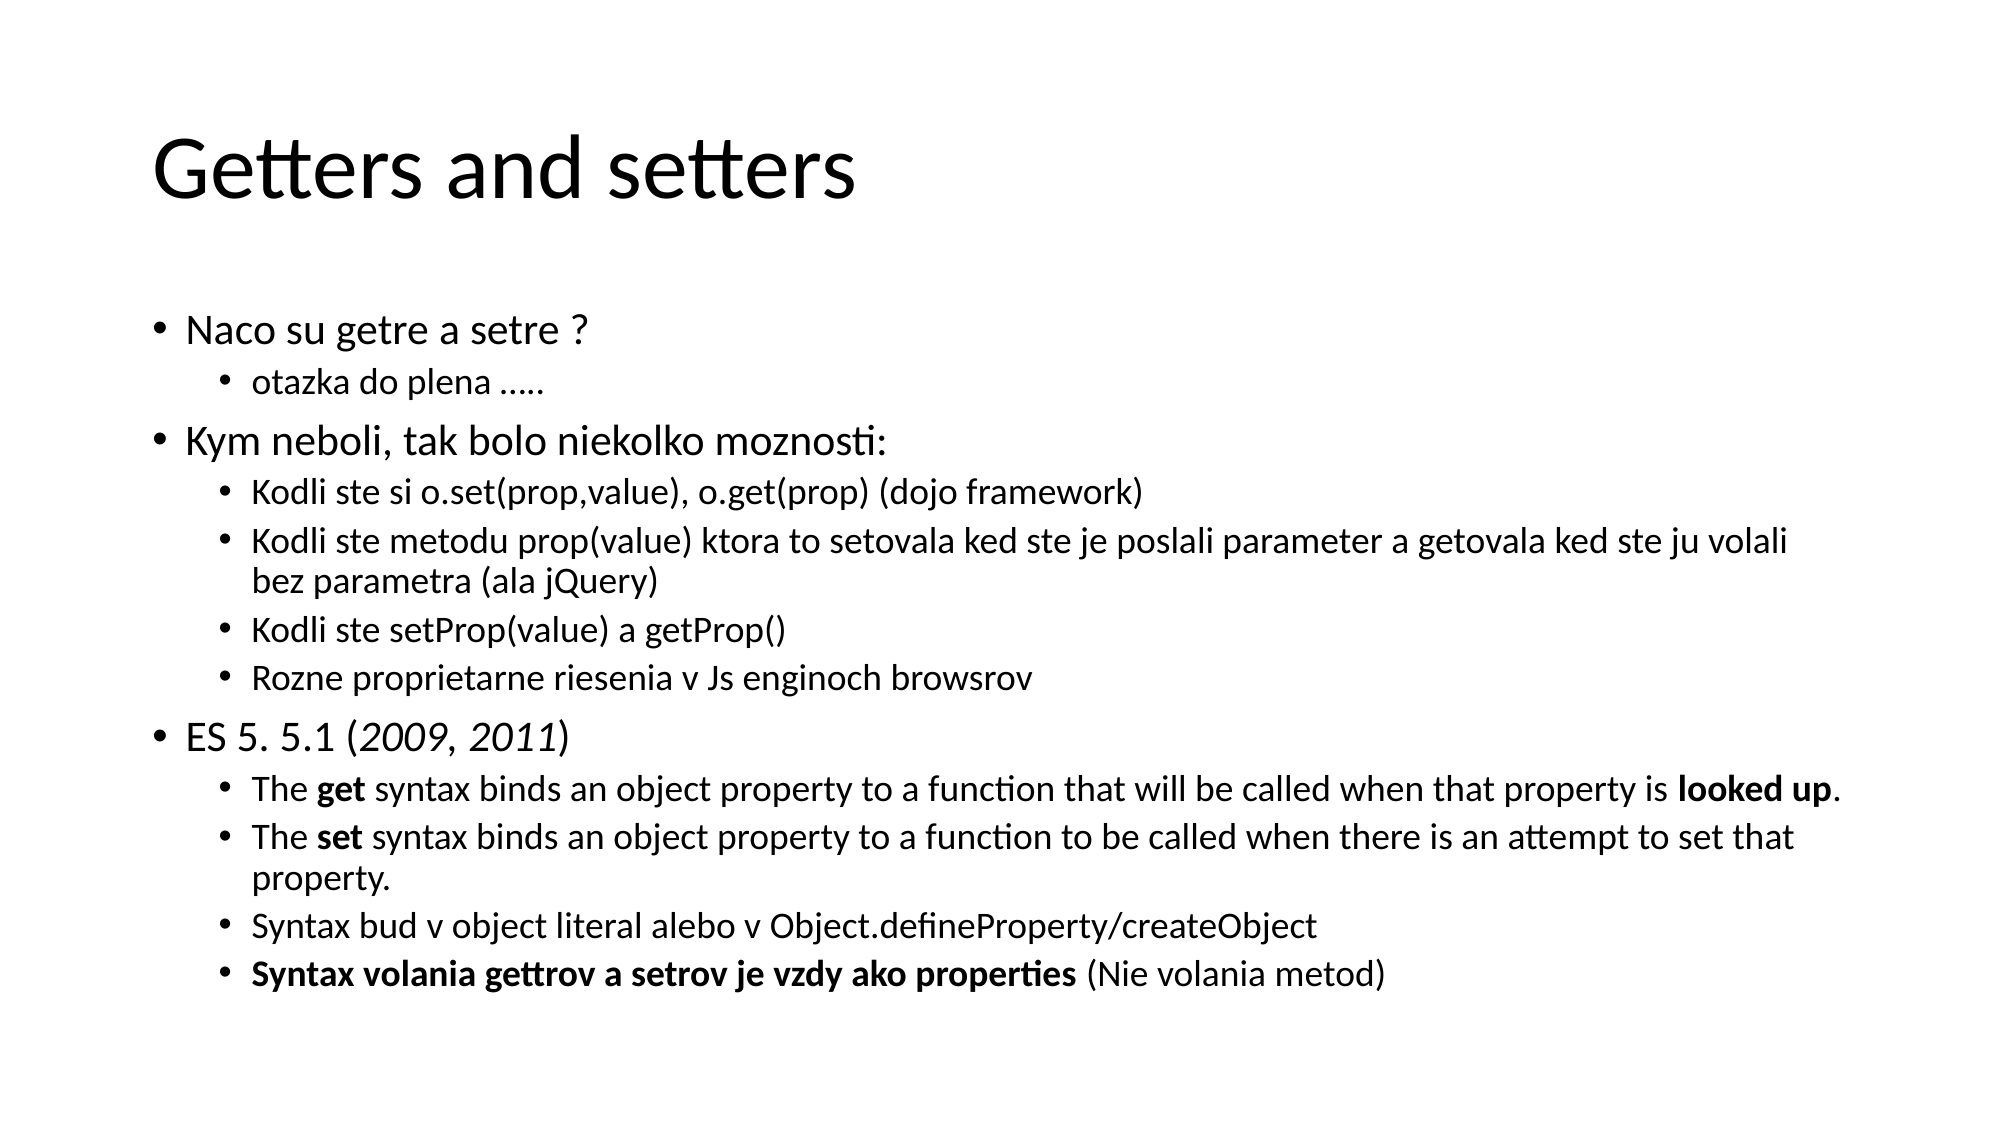

# Getters and setters
Naco su getre a setre ?
otazka do plena …..
Kym neboli, tak bolo niekolko moznosti:
Kodli ste si o.set(prop,value), o.get(prop) (dojo framework)
Kodli ste metodu prop(value) ktora to setovala ked ste je poslali parameter a getovala ked ste ju volali bez parametra (ala jQuery)
Kodli ste setProp(value) a getProp()
Rozne proprietarne riesenia v Js enginoch browsrov
ES 5. 5.1 (2009, 2011)
The get syntax binds an object property to a function that will be called when that property is looked up.
The set syntax binds an object property to a function to be called when there is an attempt to set that property.
Syntax bud v object literal alebo v Object.defineProperty/createObject
Syntax volania gettrov a setrov je vzdy ako properties (Nie volania metod)